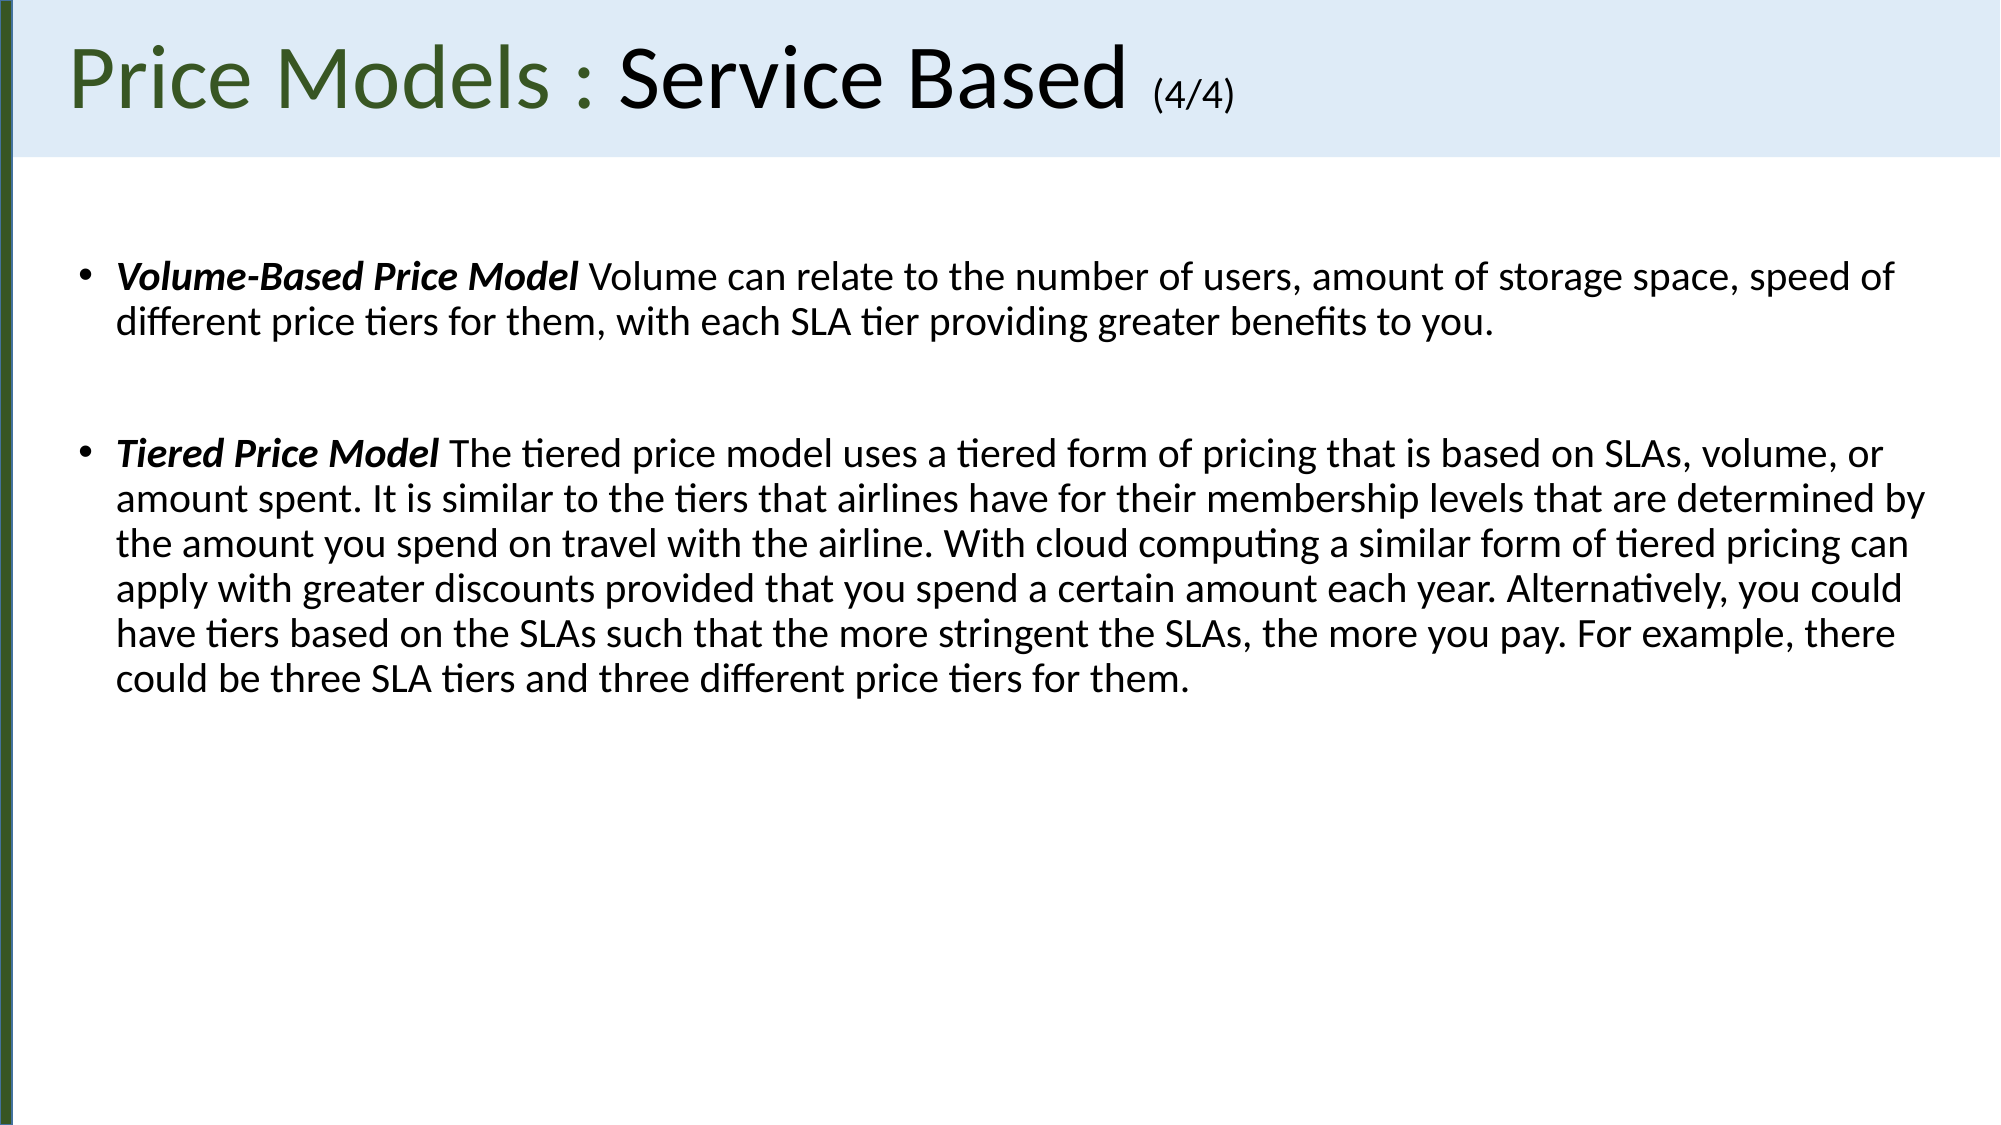

Price Models : Service Based (4/4)
Volume-Based Price Model Volume can relate to the number of users, amount of storage space, speed of different price tiers for them, with each SLA tier providing greater benefits to you.

Tiered Price Model The tiered price model uses a tiered form of pricing that is based on SLAs, volume, or amount spent. It is similar to the tiers that airlines have for their membership levels that are determined by the amount you spend on travel with the airline. With cloud computing a similar form of tiered pricing can apply with greater discounts provided that you spend a certain amount each year. Alternatively, you could have tiers based on the SLAs such that the more stringent the SLAs, the more you pay. For example, there could be three SLA tiers and three different price tiers for them.